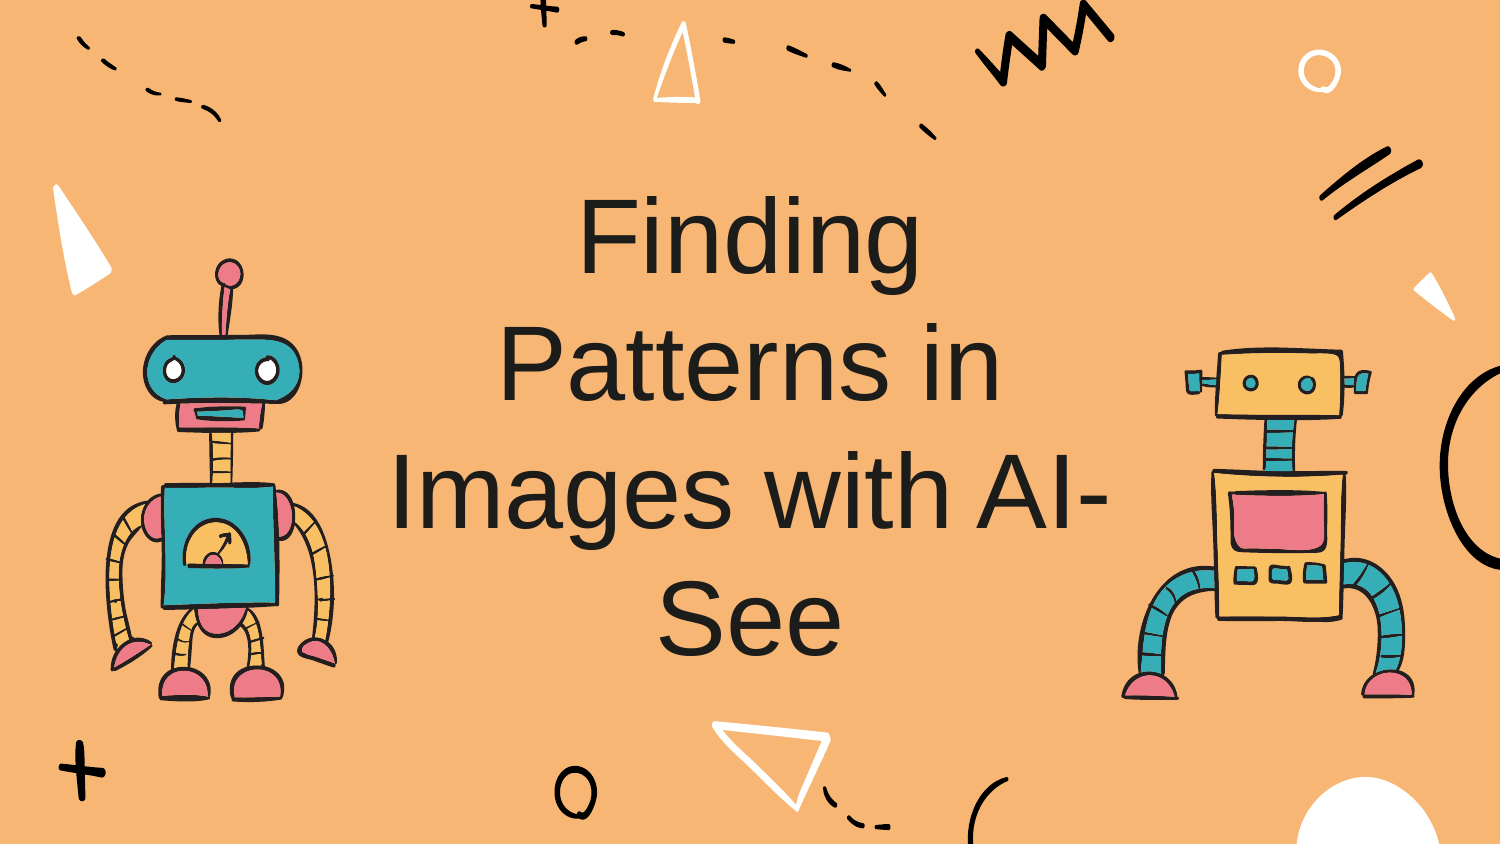

# Finding Patterns in Images with AI-See